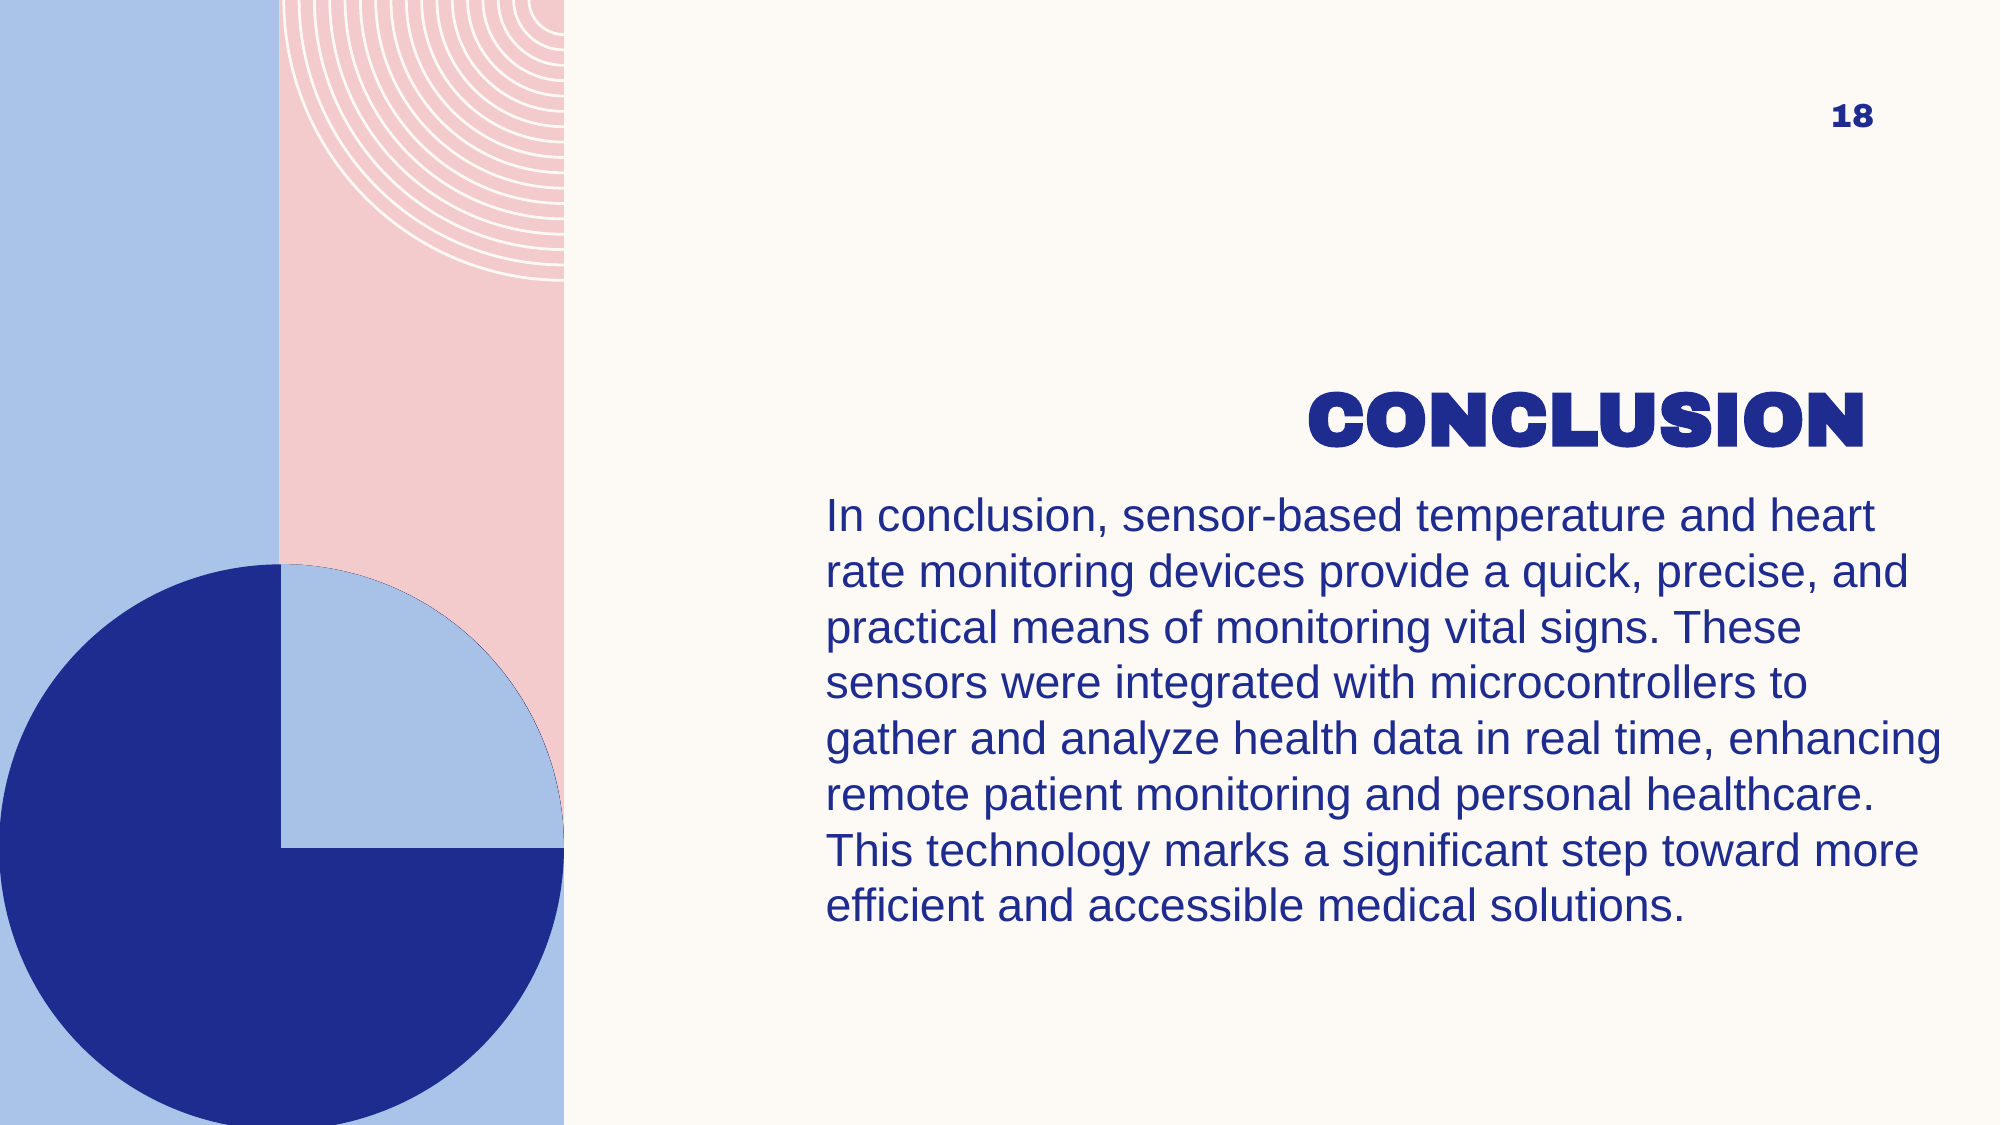

18
# Conclusion
In conclusion, sensor-based temperature and heart rate monitoring devices provide a quick, precise, and practical means of monitoring vital signs. These sensors were integrated with microcontrollers to gather and analyze health data in real time, enhancing remote patient monitoring and personal healthcare. This technology marks a significant step toward more efficient and accessible medical solutions.